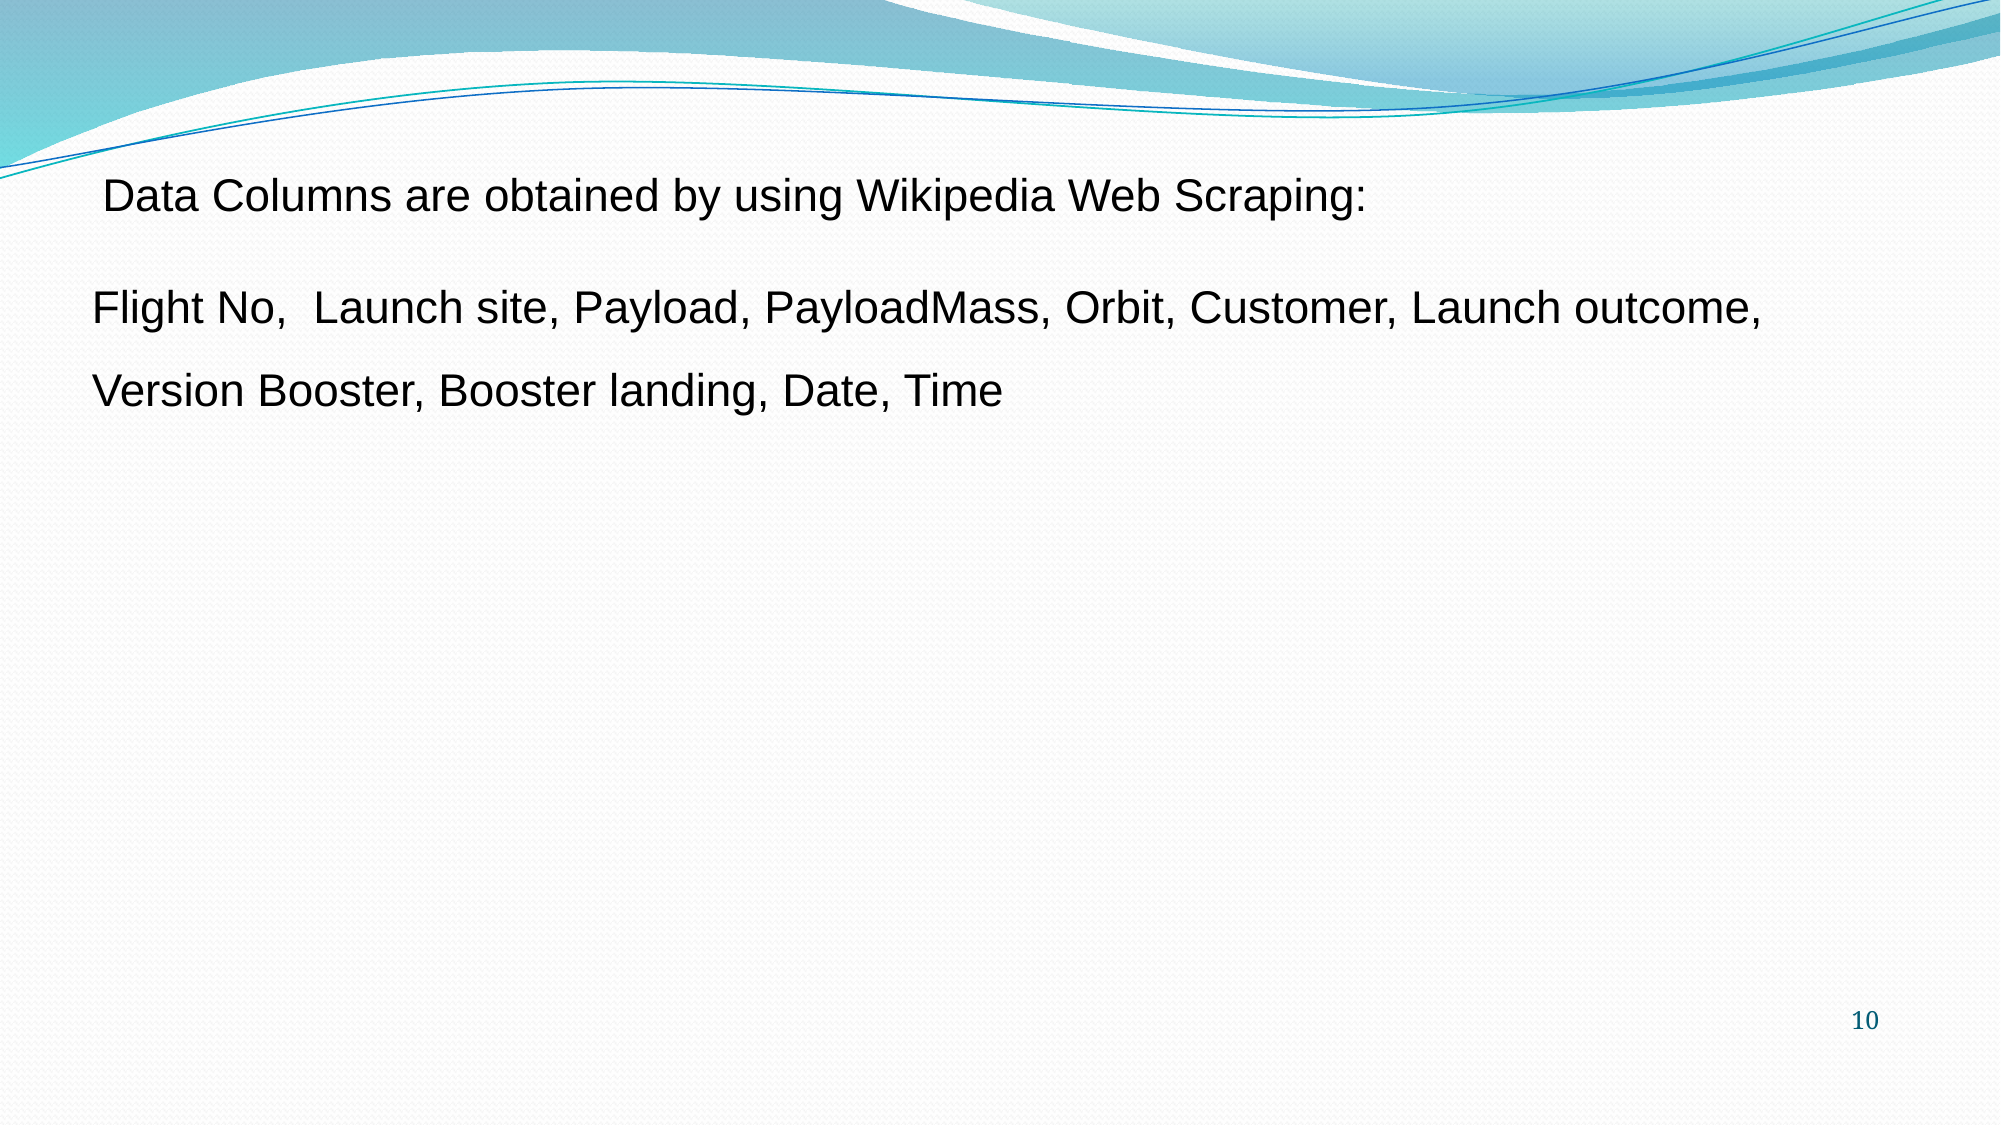

Data Columns are obtained by using Wikipedia Web Scraping:
Flight No,  Launch site, Payload, PayloadMass, Orbit, Customer, Launch outcome, Version Booster, Booster landing, Date, Time
10